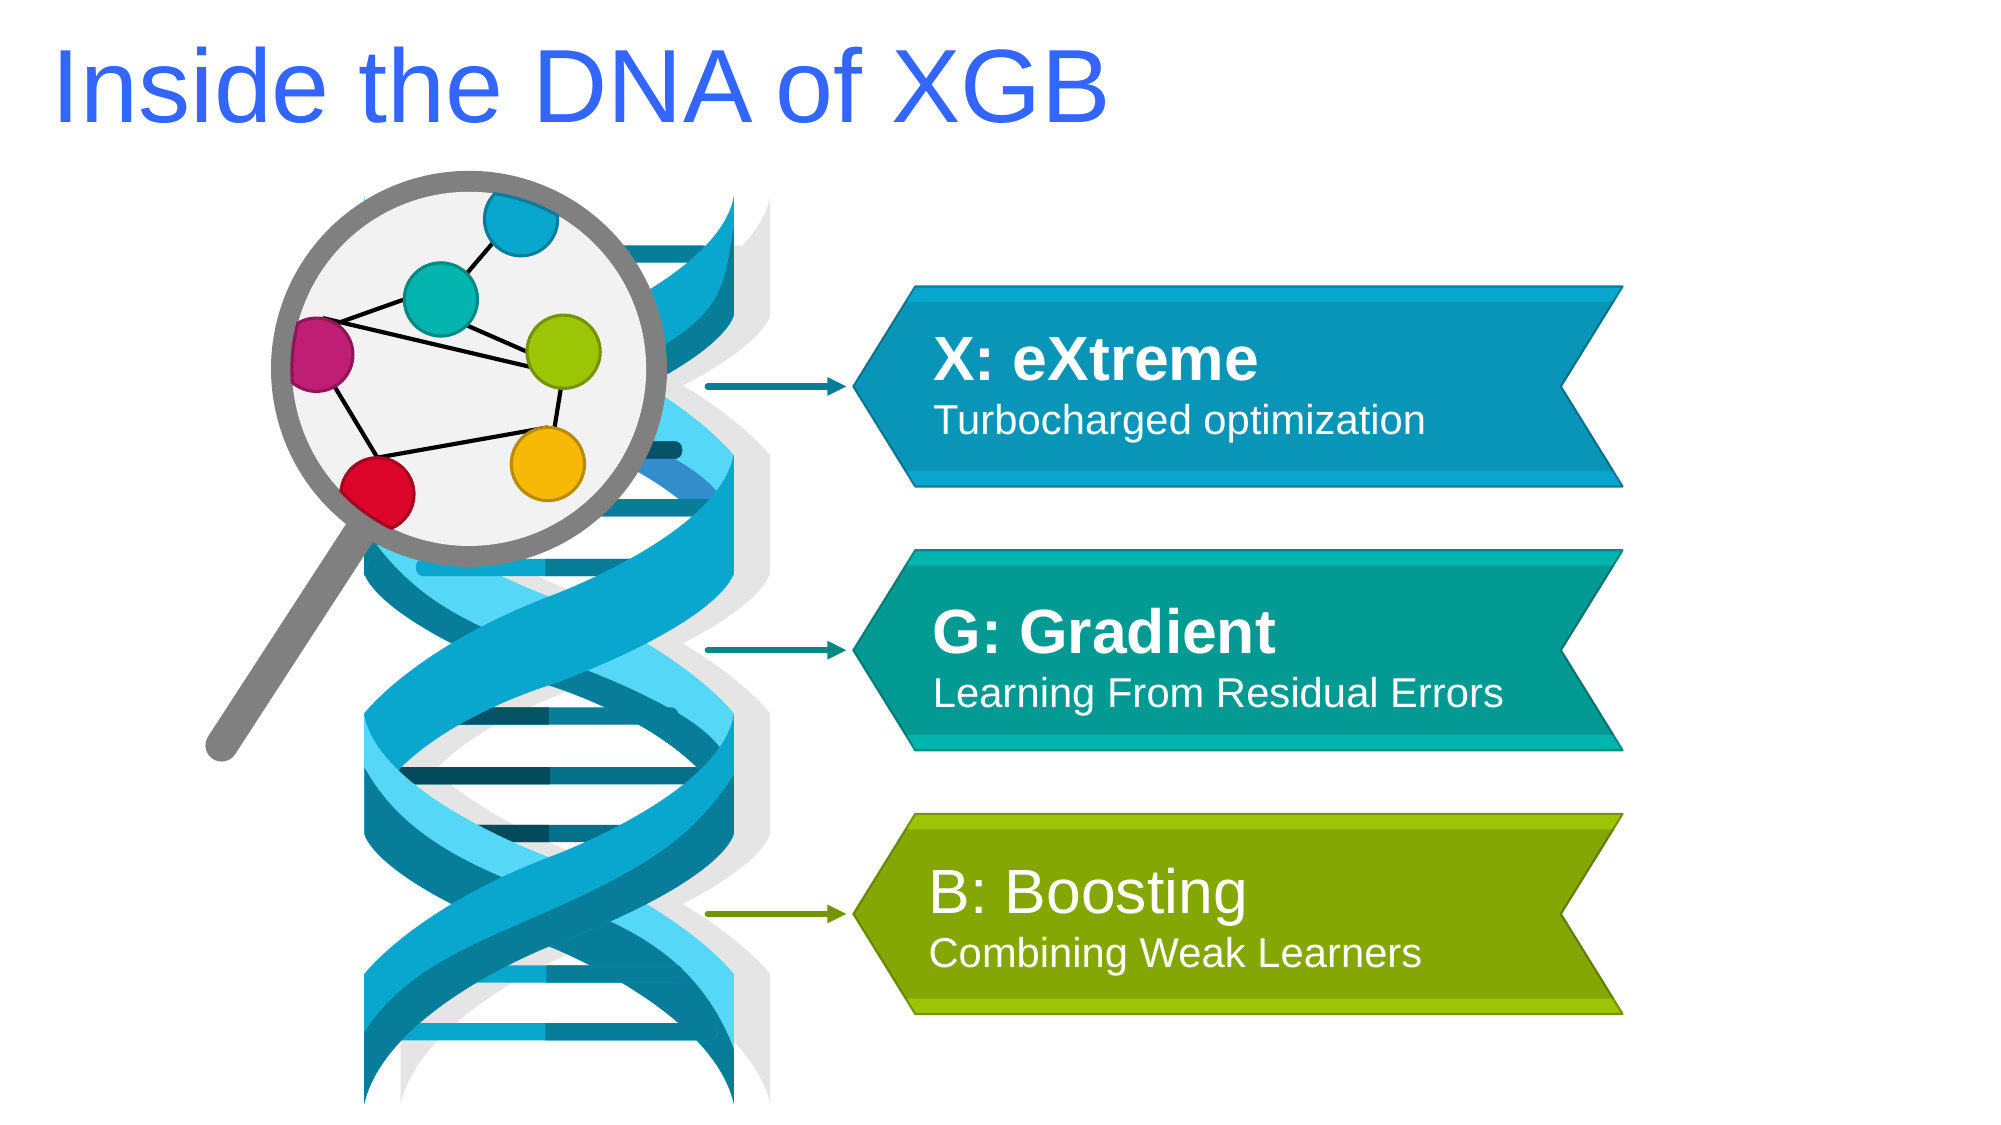

Inside the DNA of XGB

B:
Boosting

X: eXtreme
Turbocharged optimization

Optimization and speed

Combining weak learners

G: Gradient
Learning From Residual Errors

G:
Gradient

B: Boosting
Combining Weak Learners
Learning from gradients